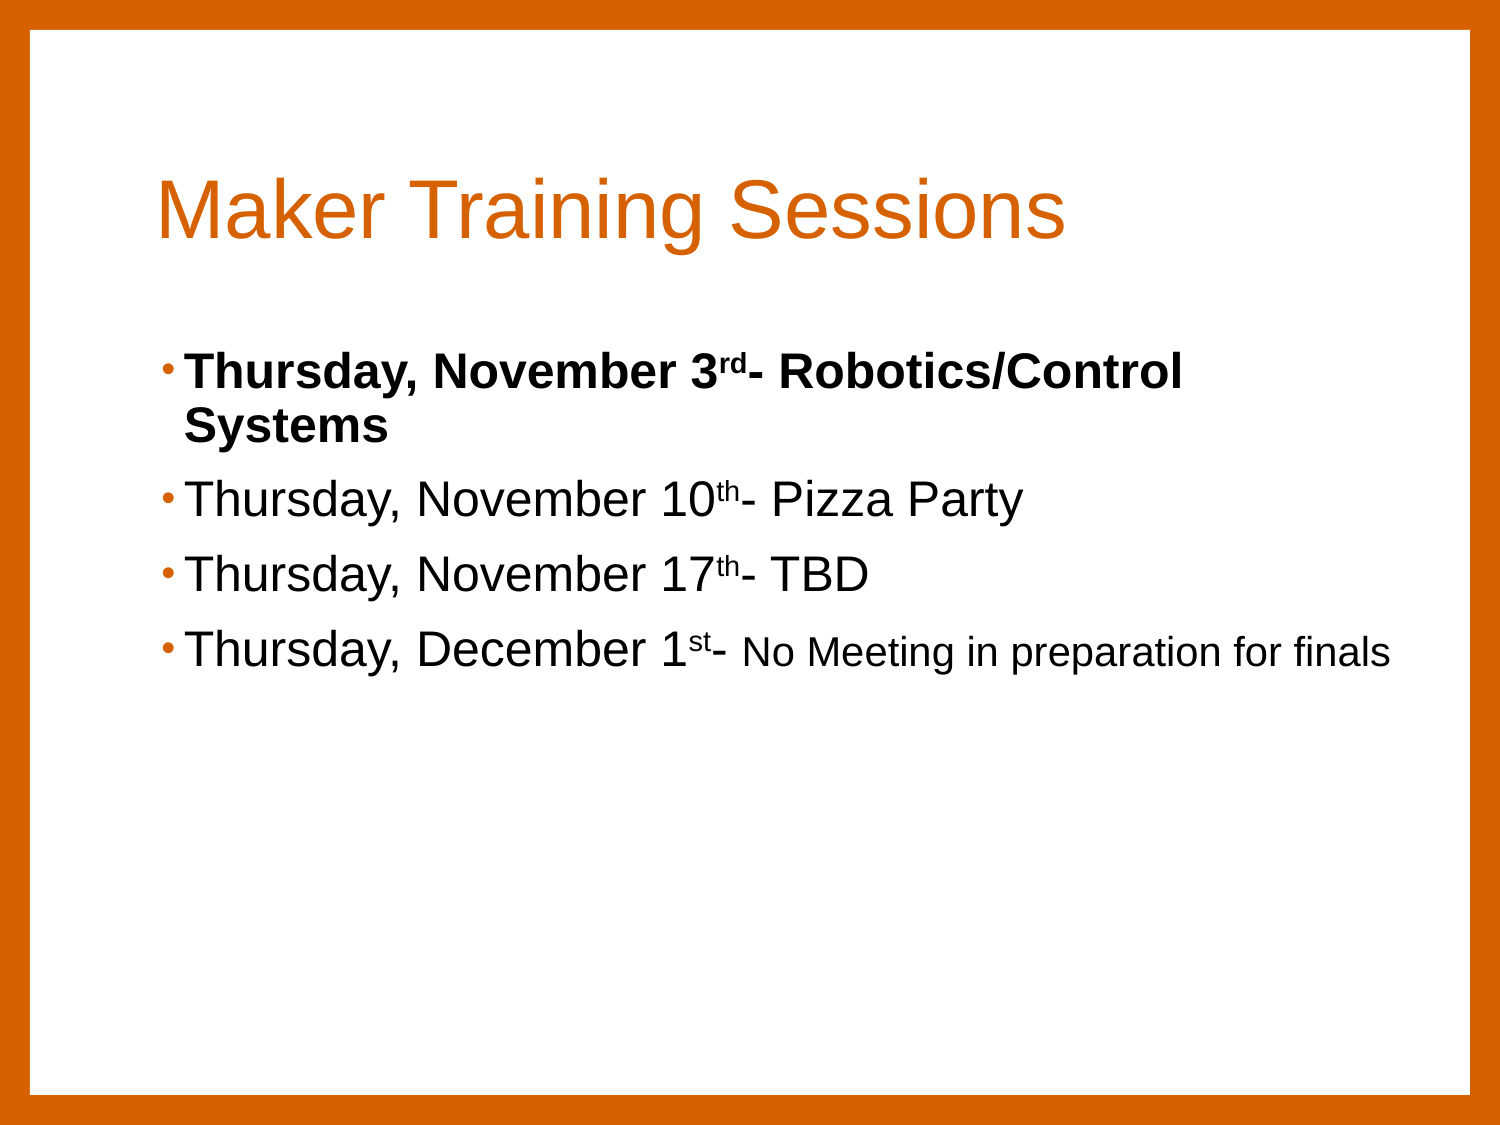

# Maker Training Sessions
Thursday, November 3rd- Robotics/Control Systems
Thursday, November 10th- Pizza Party
Thursday, November 17th- TBD
Thursday, December 1st- No Meeting in preparation for finals